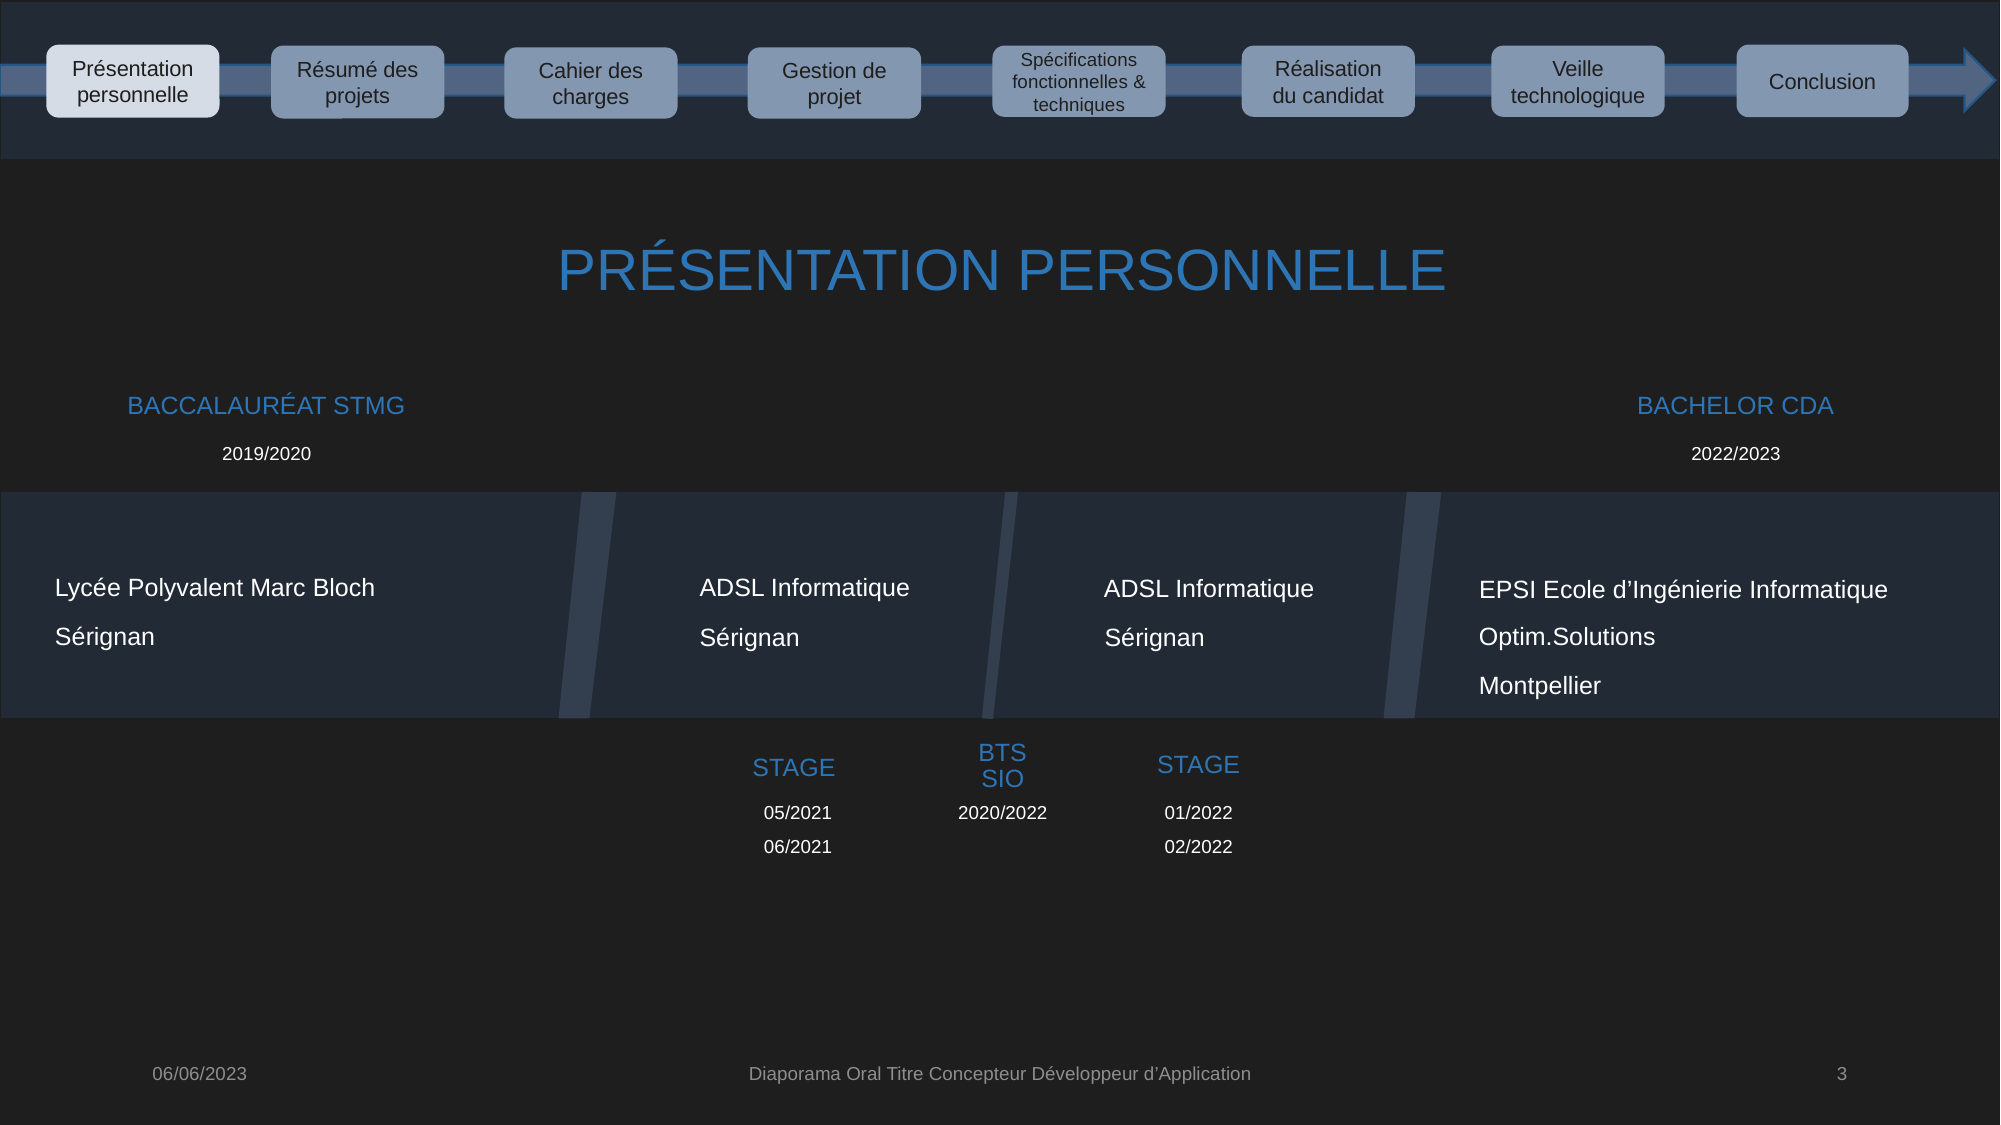

Présentation personnelle
Conclusion
Résumé des projets
Réalisation du candidat
Veille technologique
Cahier des charges
Gestion de projet

Spécifications fonctionnelles & techniques
# Présentation personnelle
Baccalauréat STMG
Bachelor CDA
2019/2020
2022/2023

Lycée Polyvalent Marc Bloch
ADSL Informatique
ADSL Informatique
EPSI Ecole d’Ingénierie Informatique
Sérignan
Optim.Solutions
Sérignan
Sérignan
Montpellier
Stage
BTS SIO
Stage
05/2021 06/2021
2020/2022
01/2022 02/2022
06/06/2023
Diaporama Oral Titre Concepteur Développeur d’Application
3